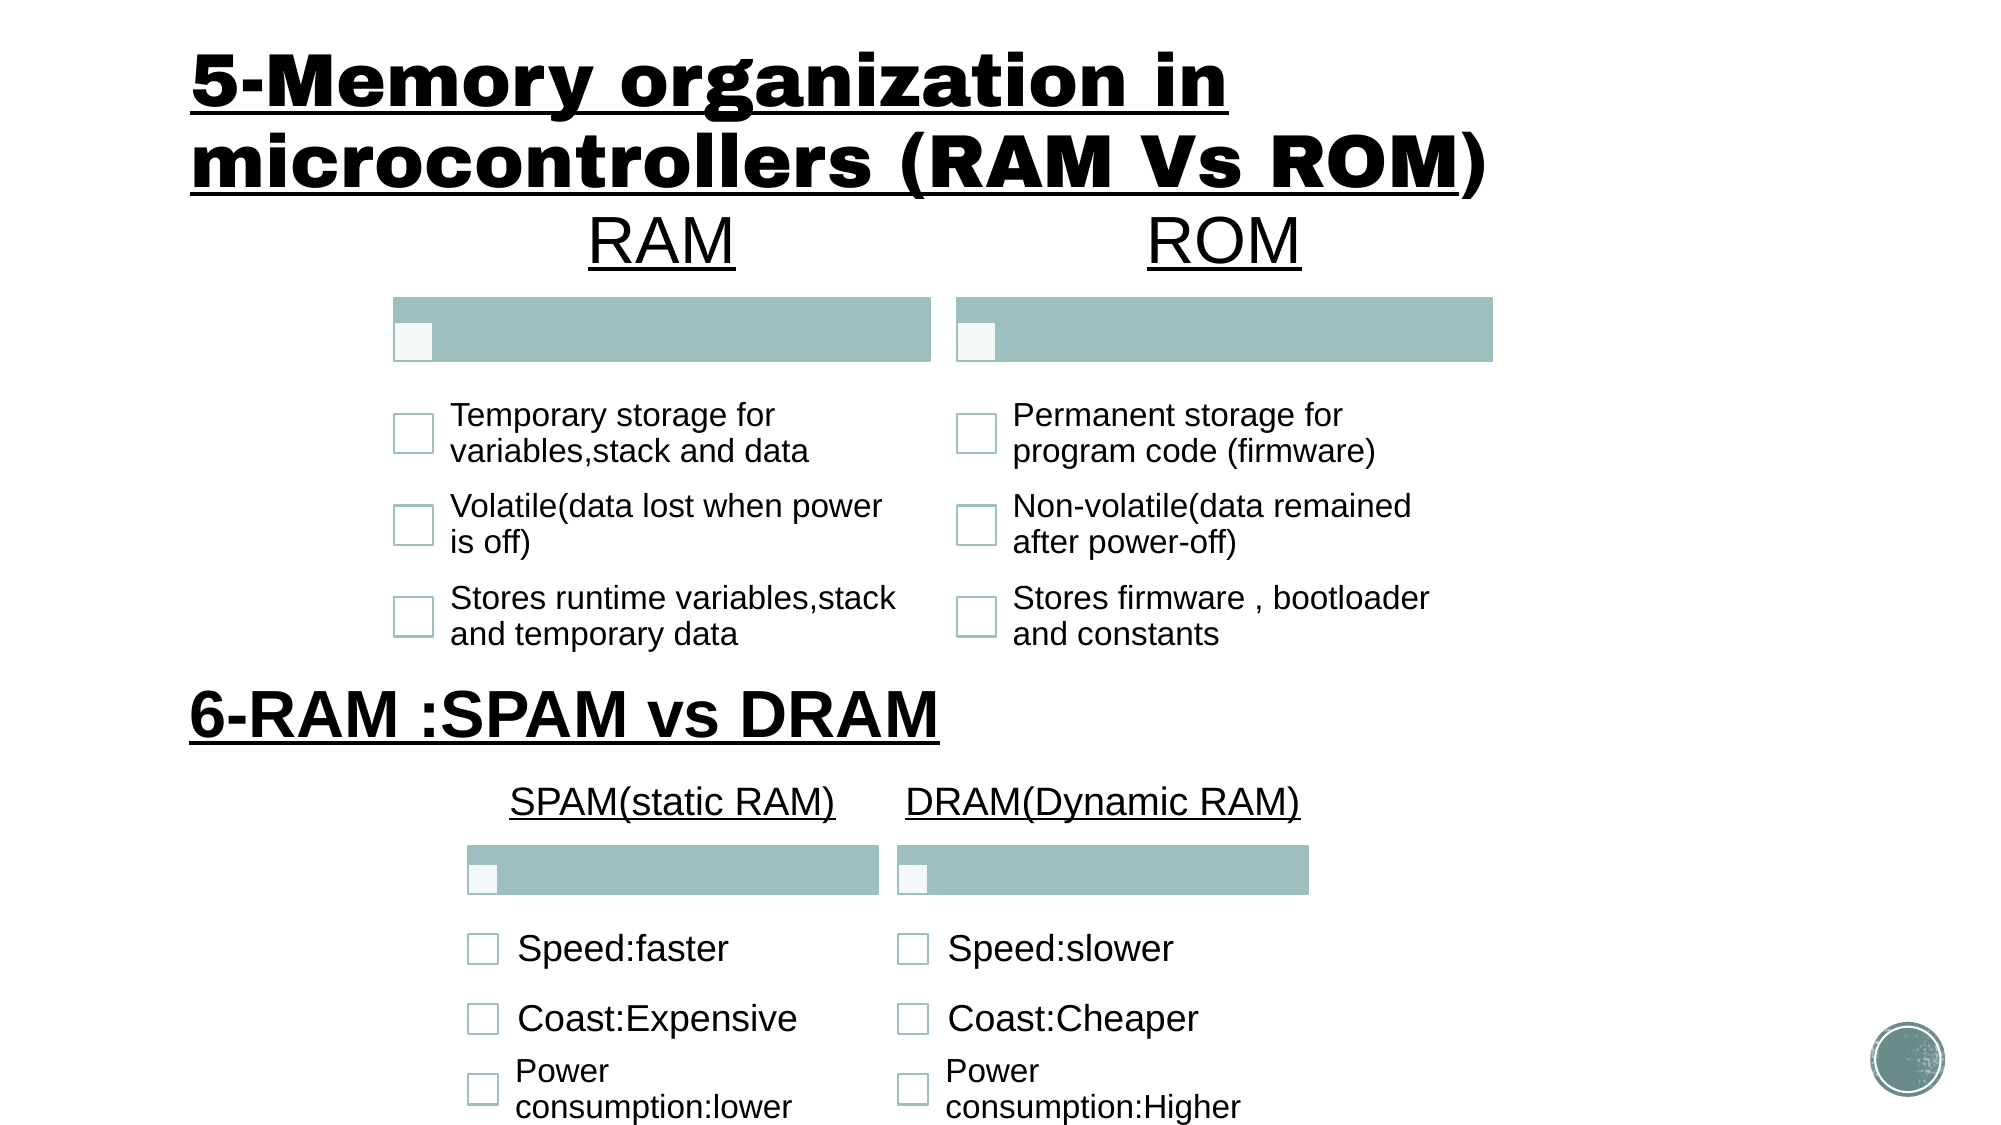

# 5-Memory organization in microcontrollers (RAM Vs ROM)
RAM
Temporary storage for variables,stack and data
Volatile(data lost when power is off)
Stores runtime variables,stack and temporary data
ROM
Permanent storage for program code (firmware)
Non-volatile(data remained after power-off)
Stores firmware , bootloader and constants
6-RAM :SPAM vs DRAM
SPAM(static RAM)
Speed:faster
Coast:Expensive
Power consumption:lower
DRAM(Dynamic RAM)
Speed:slower
Coast:Cheaper
Power consumption:Higher